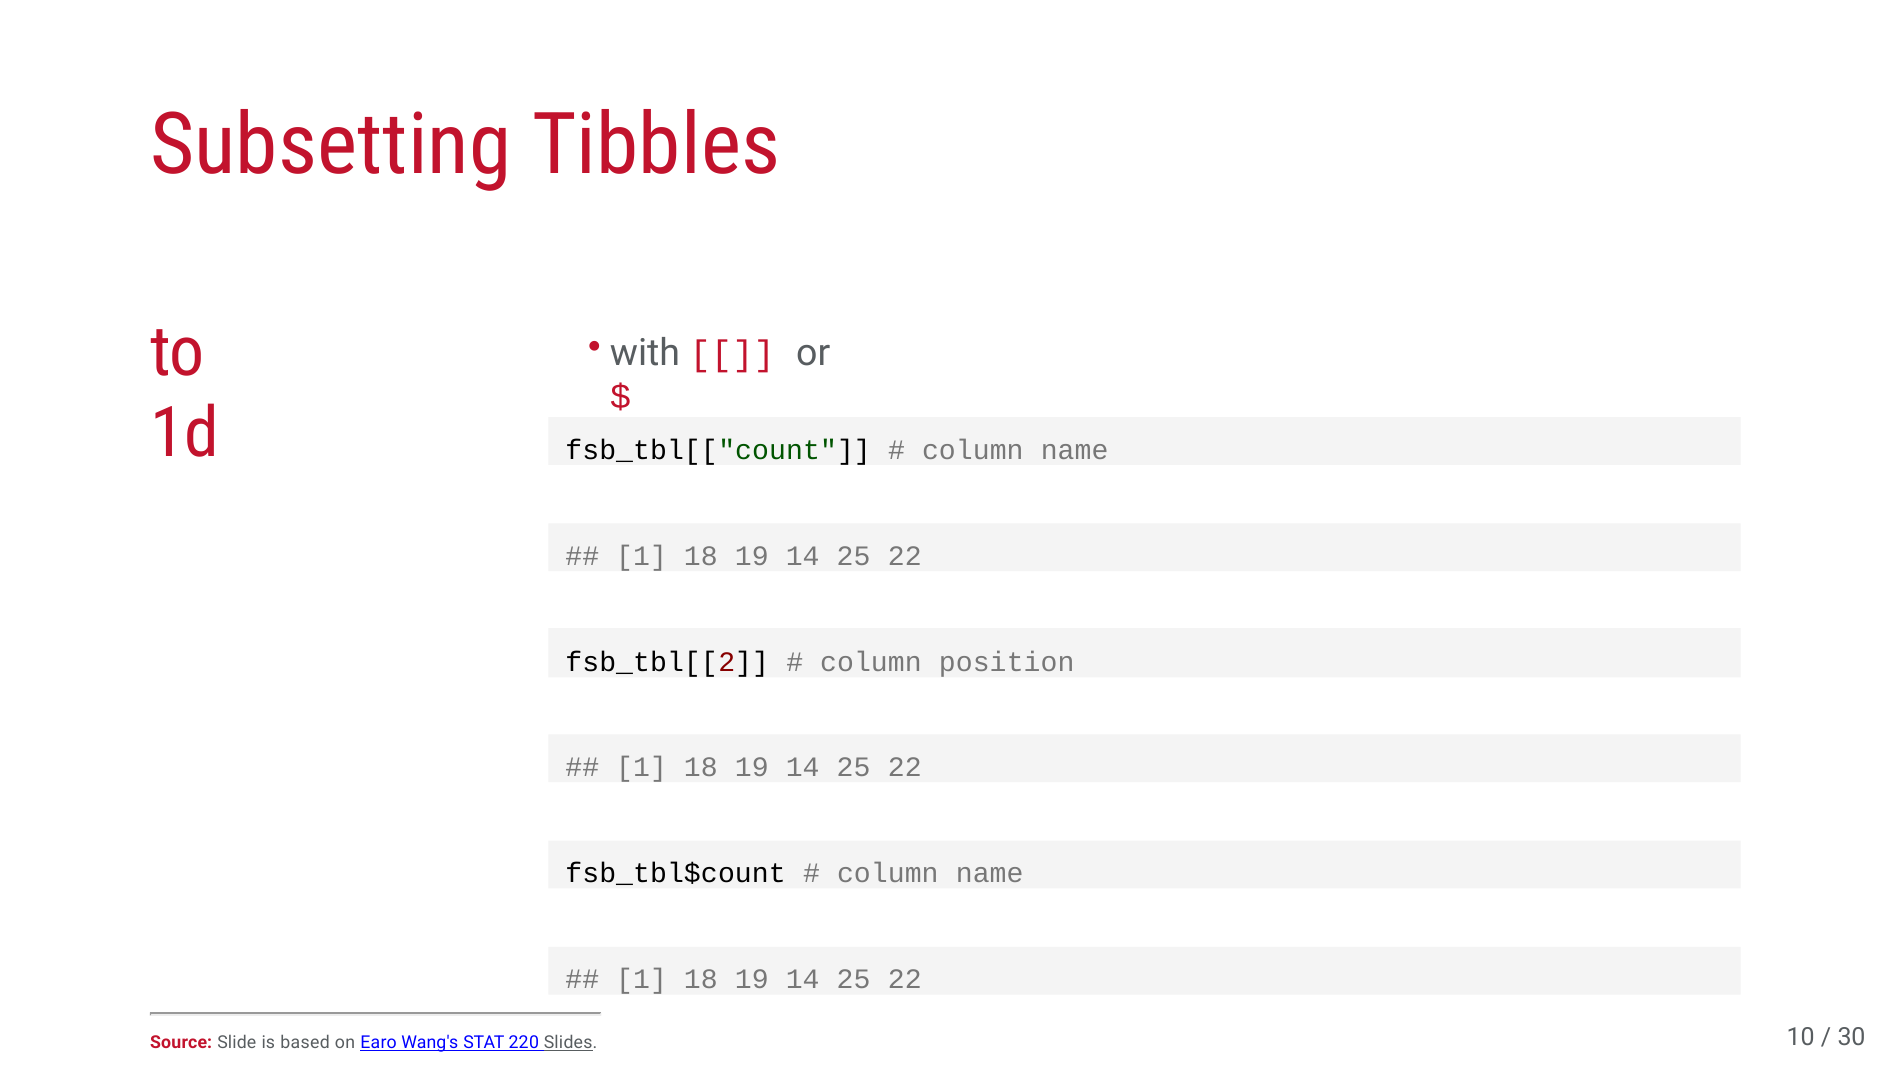

# Subsetting Tibbles
to  1d
with [[]] or $
fsb_tbl[["count"]] # column name
## [1] 18 19 14 25 22
fsb_tbl[[2]] # column position
## [1] 18 19 14 25 22
fsb_tbl$count # column name
## [1] 18 19 14 25 22

10 / 30
Source: Slide is based on Earo Wang's STAT 220 Slides.